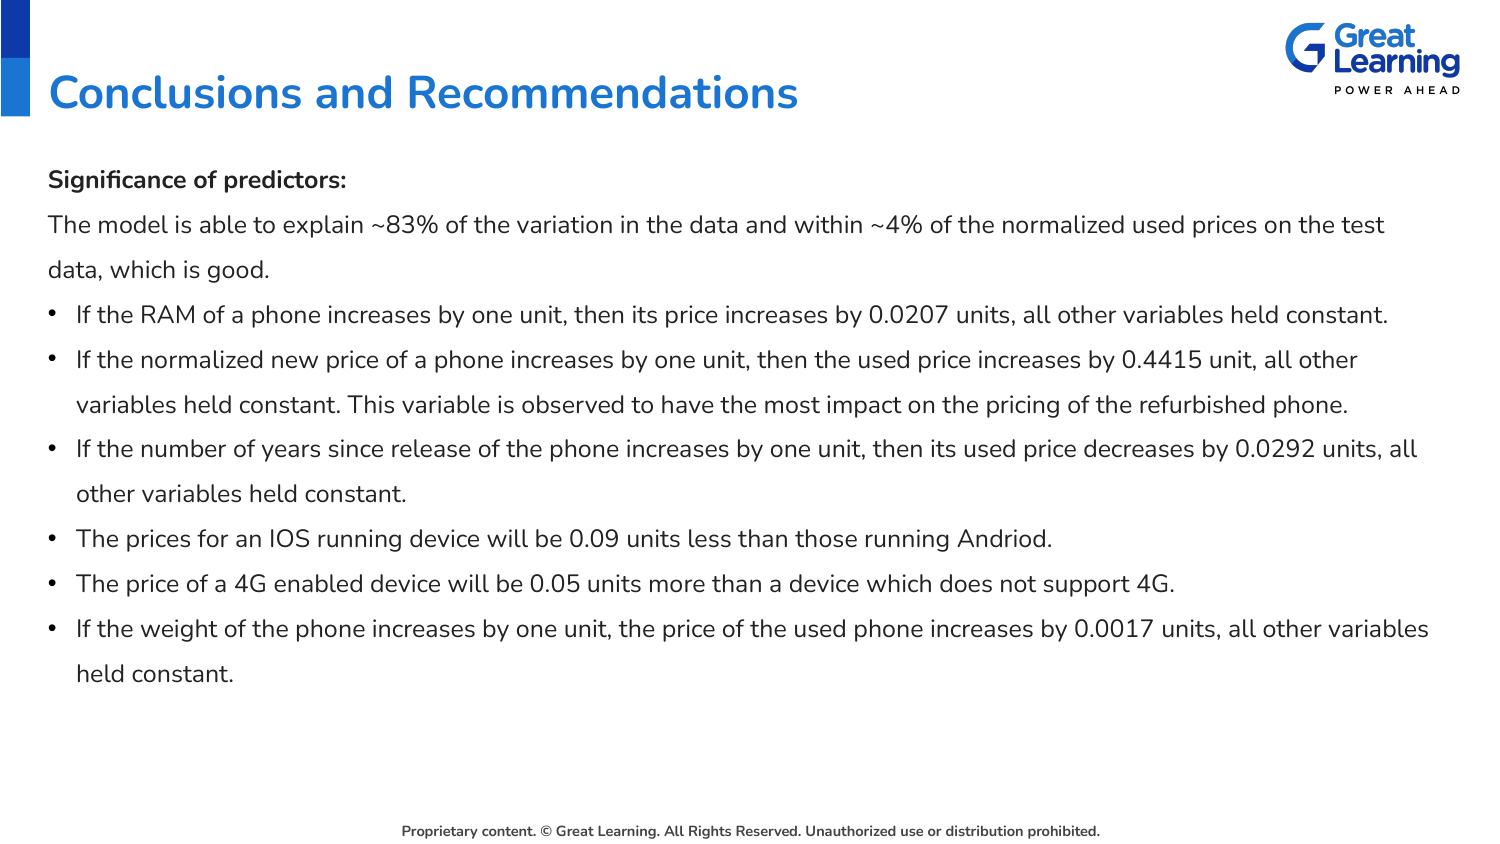

# Conclusions and Recommendations
Significance of predictors:
The model is able to explain ~83% of the variation in the data and within ~4% of the normalized used prices on the test data, which is good.
If the RAM of a phone increases by one unit, then its price increases by 0.0207 units, all other variables held constant.
If the normalized new price of a phone increases by one unit, then the used price increases by 0.4415 unit, all other variables held constant. This variable is observed to have the most impact on the pricing of the refurbished phone.
If the number of years since release of the phone increases by one unit, then its used price decreases by 0.0292 units, all other variables held constant.
The prices for an IOS running device will be 0.09 units less than those running Andriod.
The price of a 4G enabled device will be 0.05 units more than a device which does not support 4G.
If the weight of the phone increases by one unit, the price of the used phone increases by 0.0017 units, all other variables held constant.